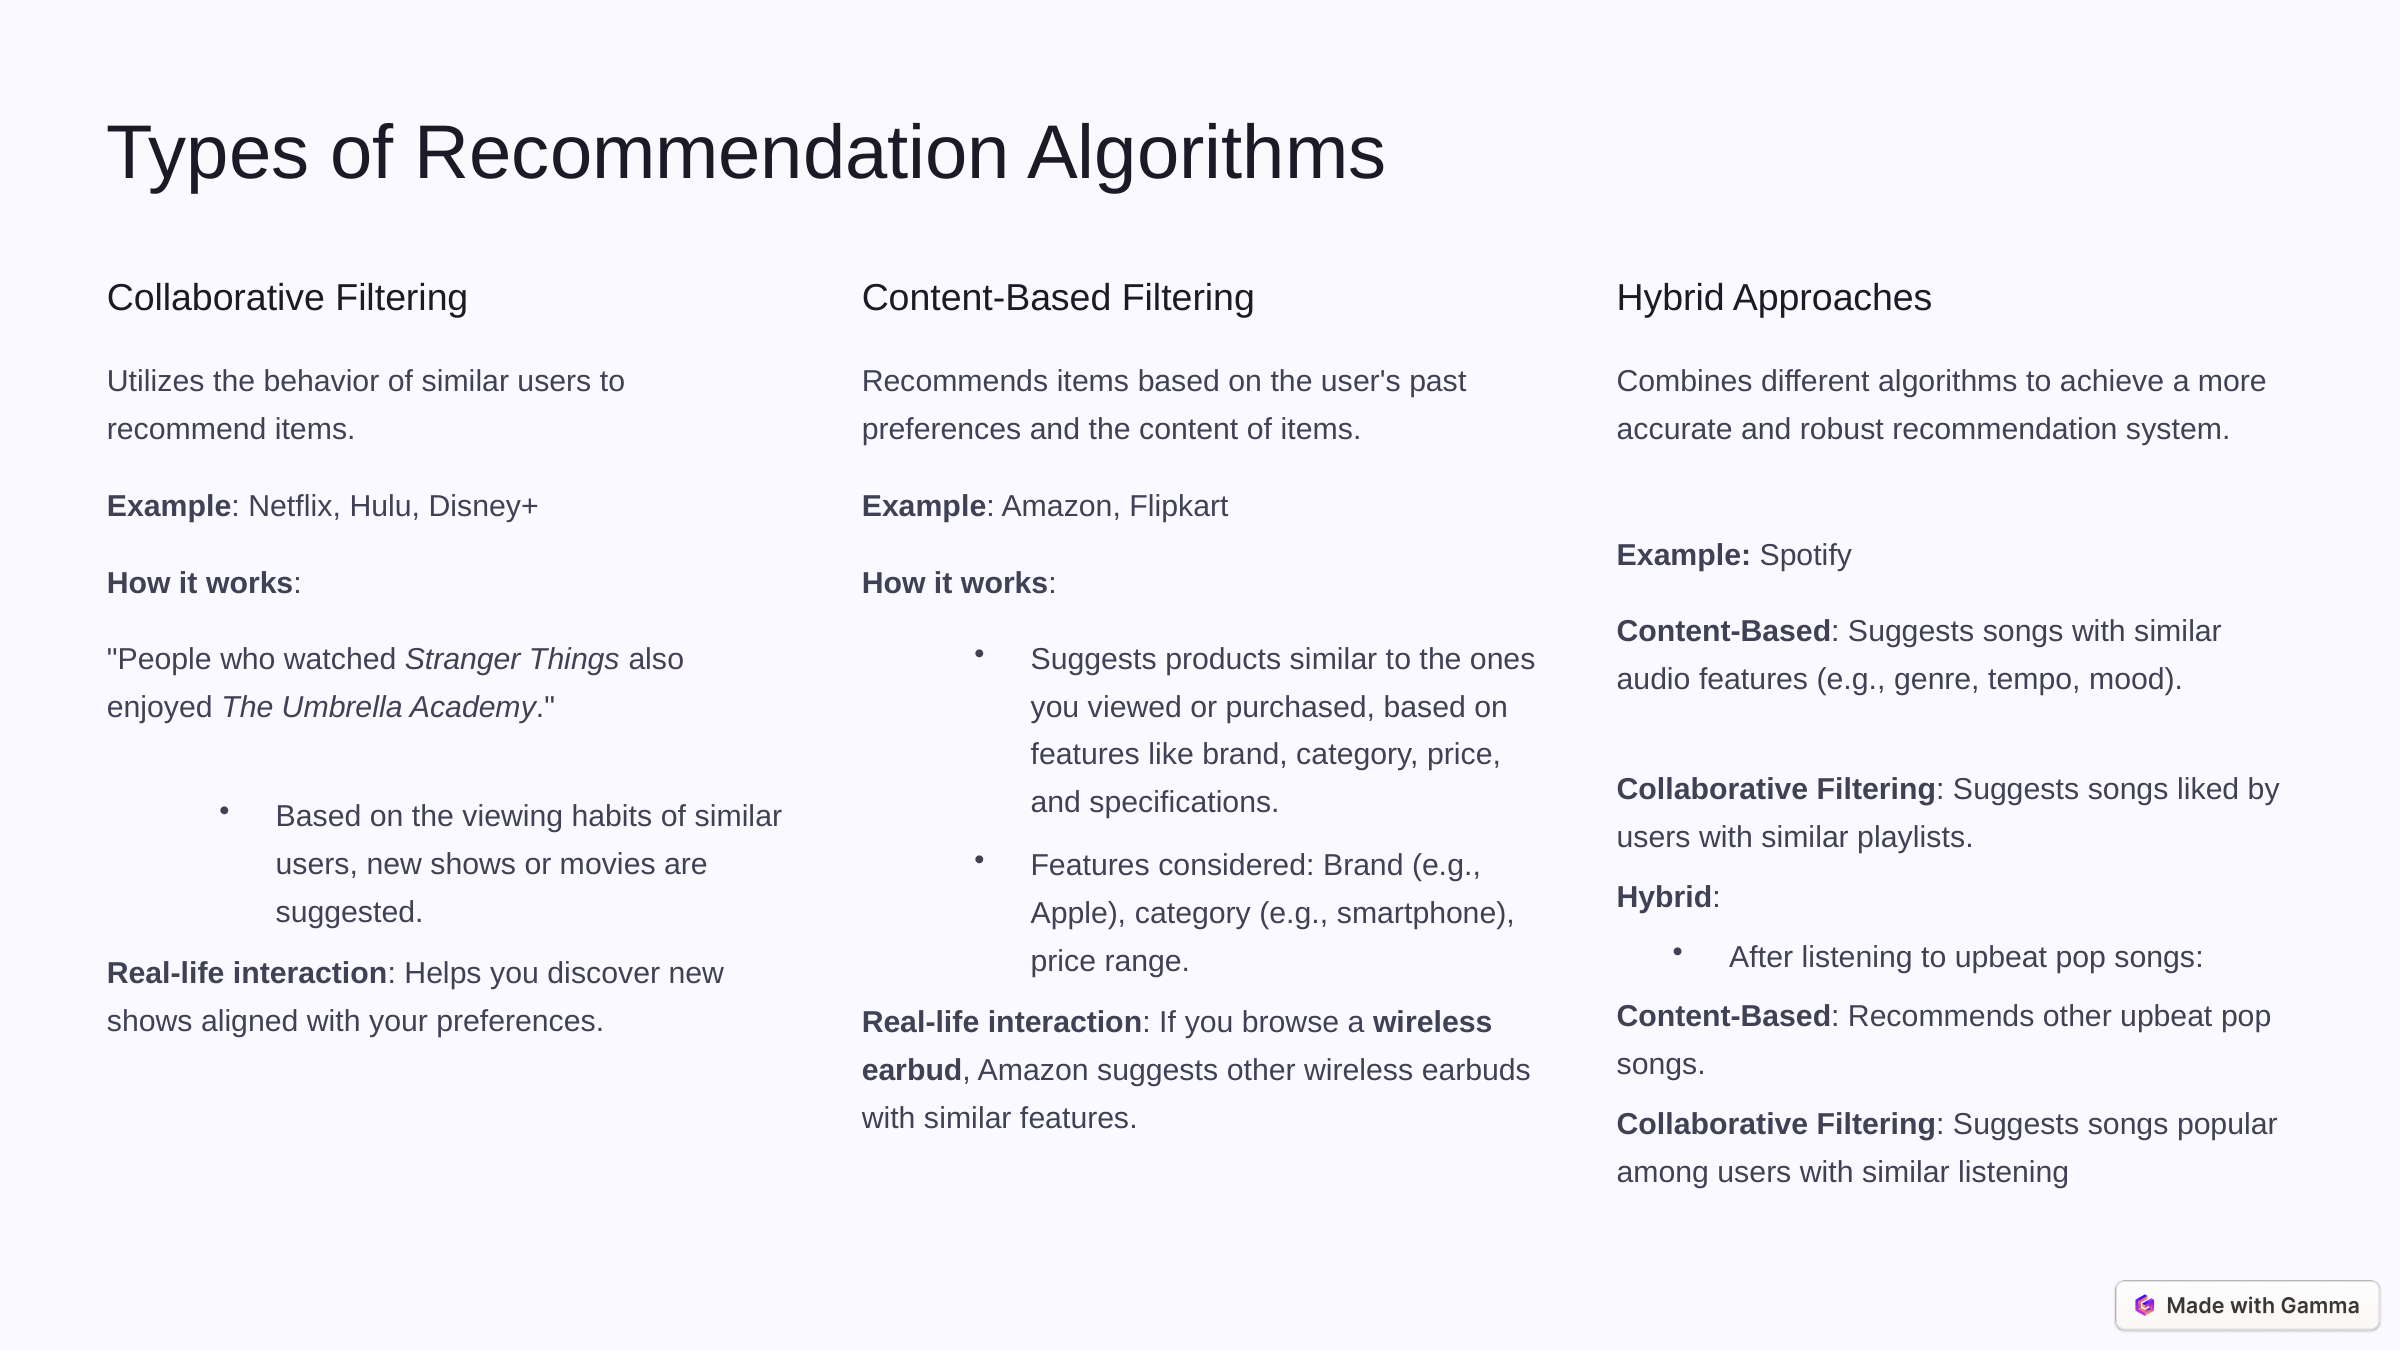

Types of Recommendation Algorithms
Collaborative Filtering
Content-Based Filtering
Hybrid Approaches
Utilizes the behavior of similar users to recommend items.
Recommends items based on the user's past preferences and the content of items.
Combines different algorithms to achieve a more accurate and robust recommendation system.
Example: Netflix, Hulu, Disney+
Example: Amazon, Flipkart
Example: Spotify
How it works:
How it works:
Content-Based: Suggests songs with similar audio features (e.g., genre, tempo, mood).
"People who watched Stranger Things also enjoyed The Umbrella Academy."
Suggests products similar to the ones you viewed or purchased, based on features like brand, category, price, and specifications.
Collaborative Filtering: Suggests songs liked by users with similar playlists.
Based on the viewing habits of similar users, new shows or movies are suggested.
Features considered: Brand (e.g., Apple), category (e.g., smartphone), price range.
Hybrid:
After listening to upbeat pop songs:
Real-life interaction: Helps you discover new shows aligned with your preferences.
Content-Based: Recommends other upbeat pop songs.
Real-life interaction: If you browse a wireless earbud, Amazon suggests other wireless earbuds with similar features.
Collaborative Filtering: Suggests songs popular among users with similar listening